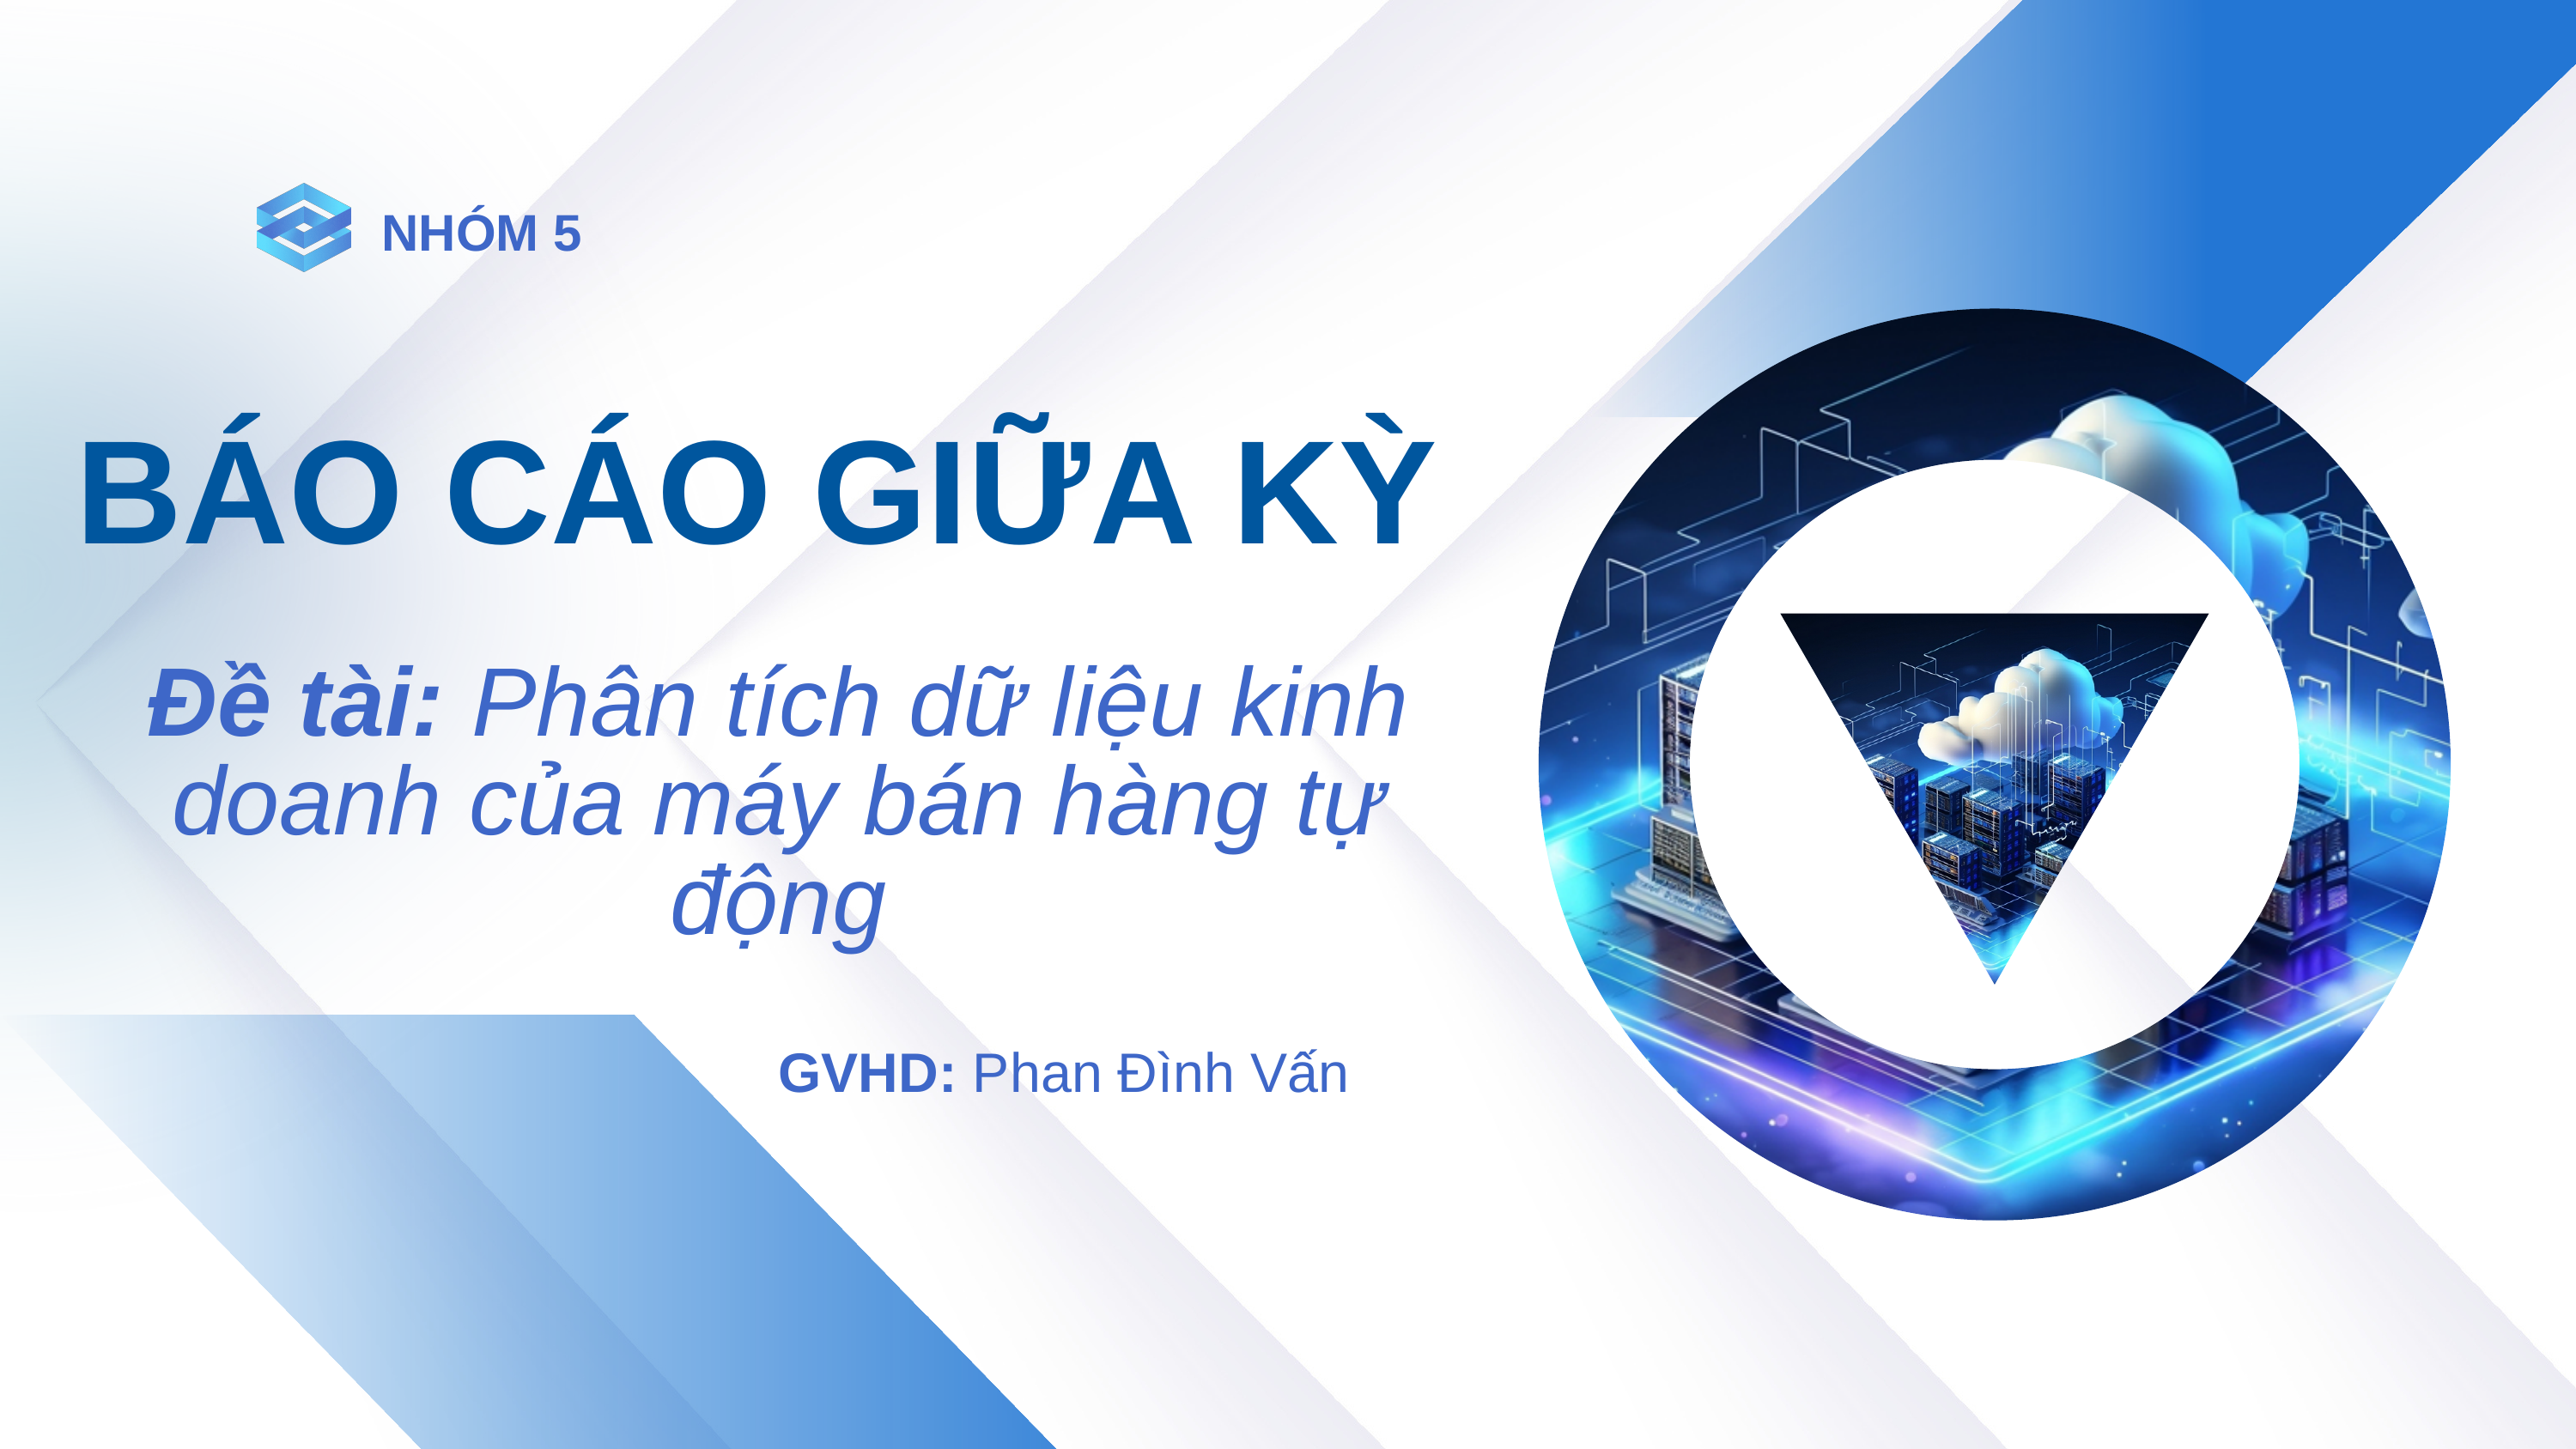

NHÓM 5

BÁO CÁO GIỮA KỲ
Đề tài: Phân tích dữ liệu kinh doanh của máy bán hàng tự động

GVHD: Phan Đình Vấn